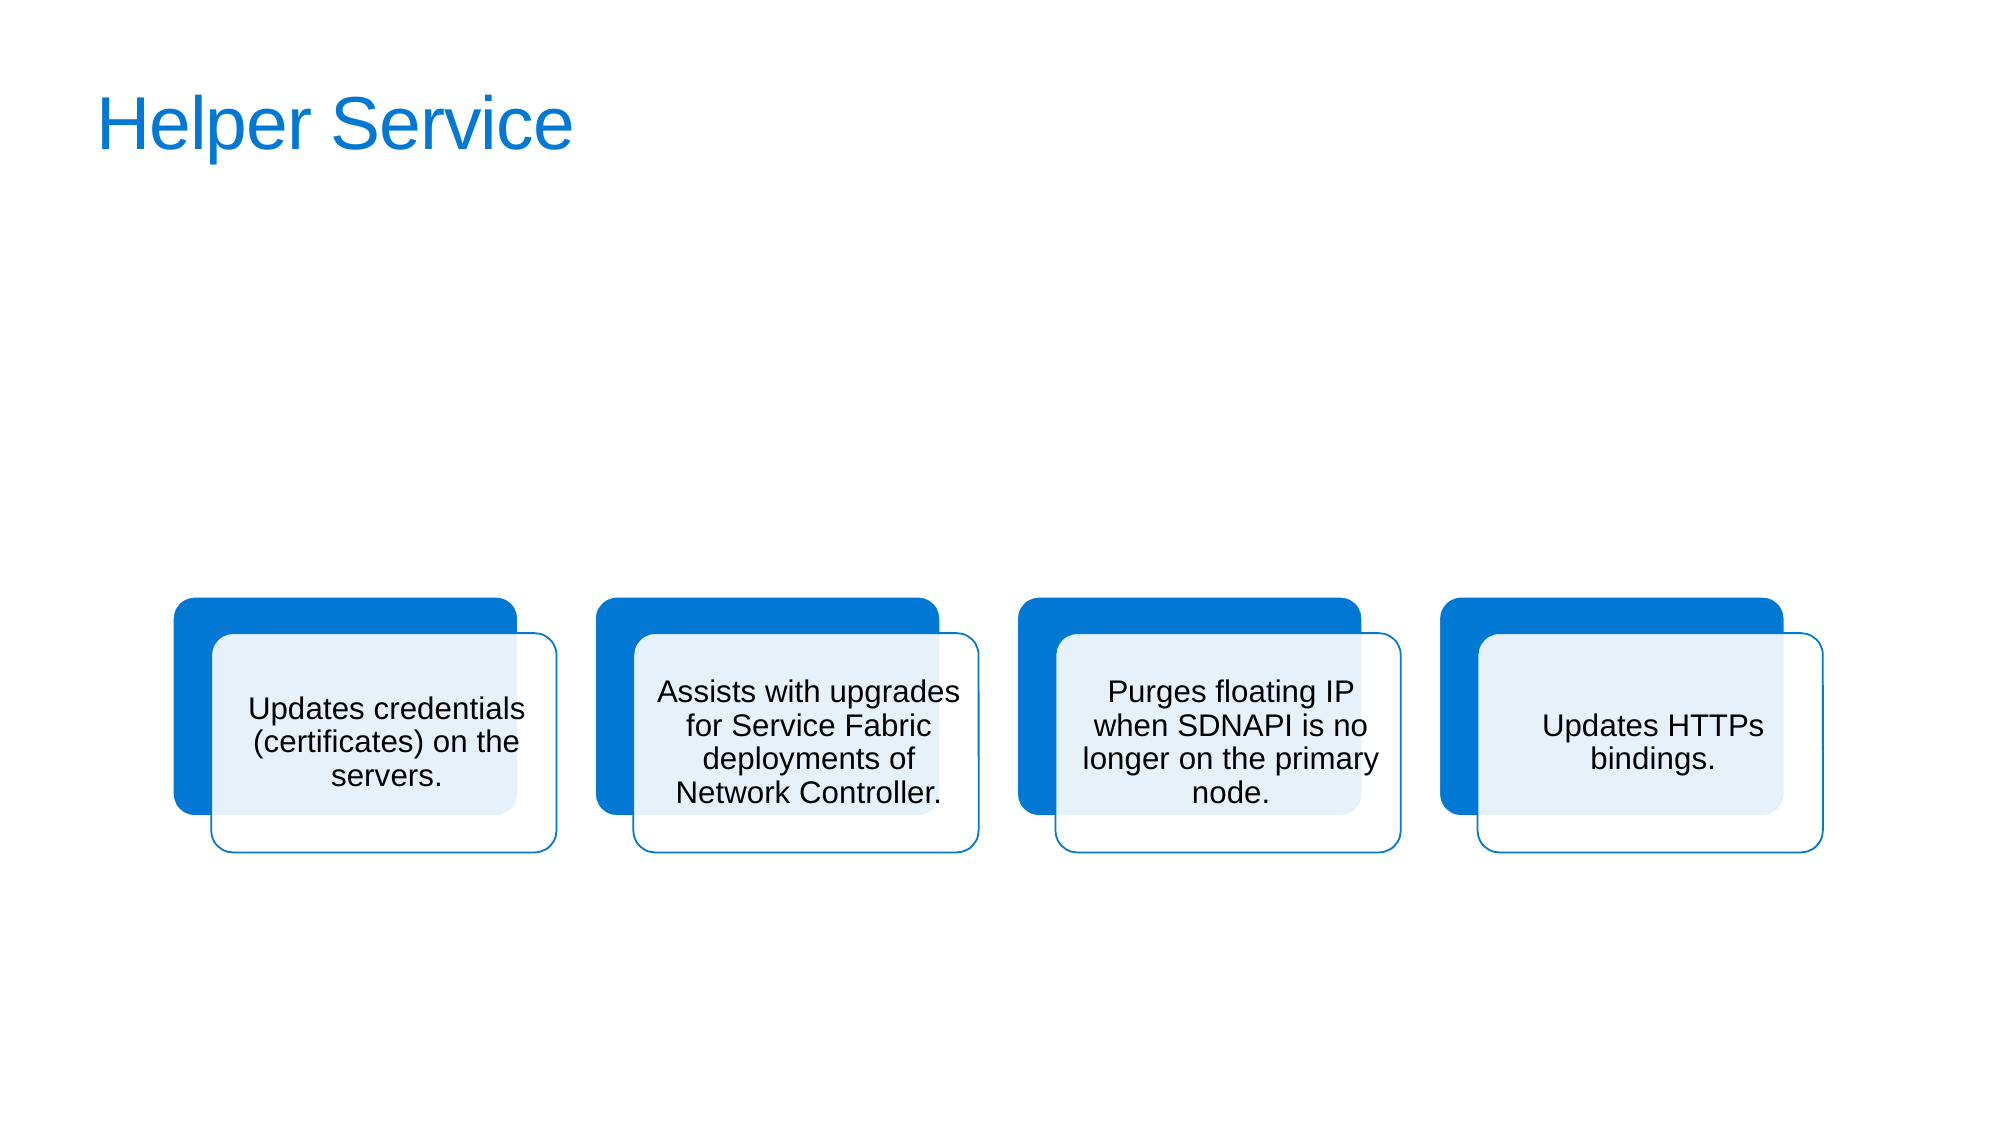

# Helper Service
Updates credentials (certificates) on the servers.
Assists with upgrades for Service Fabric deployments of Network Controller.
Purges floating IP when SDNAPI is no longer on the primary node.
Updates HTTPs bindings.